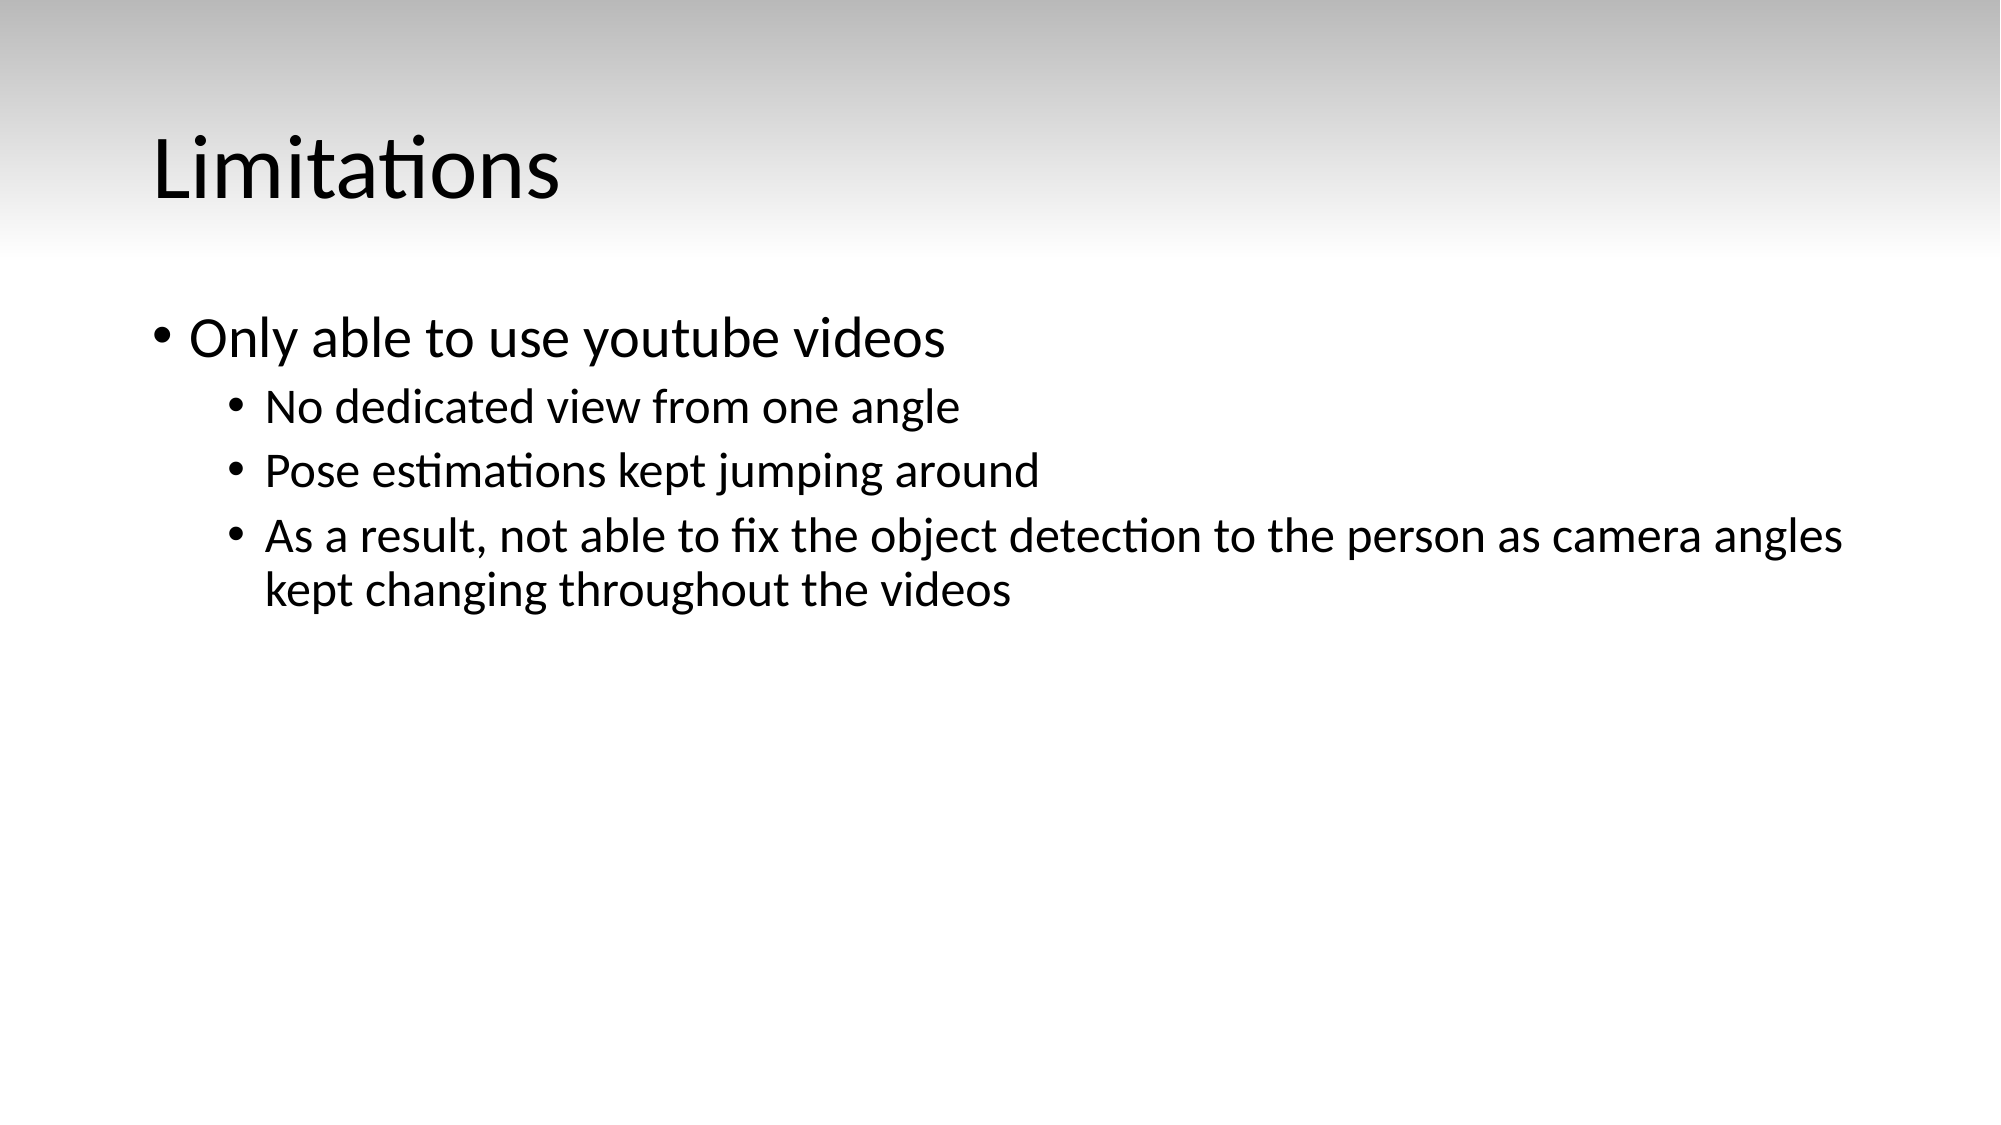

# Limitations
Only able to use youtube videos
No dedicated view from one angle
Pose estimations kept jumping around
As a result, not able to fix the object detection to the person as camera angles kept changing throughout the videos